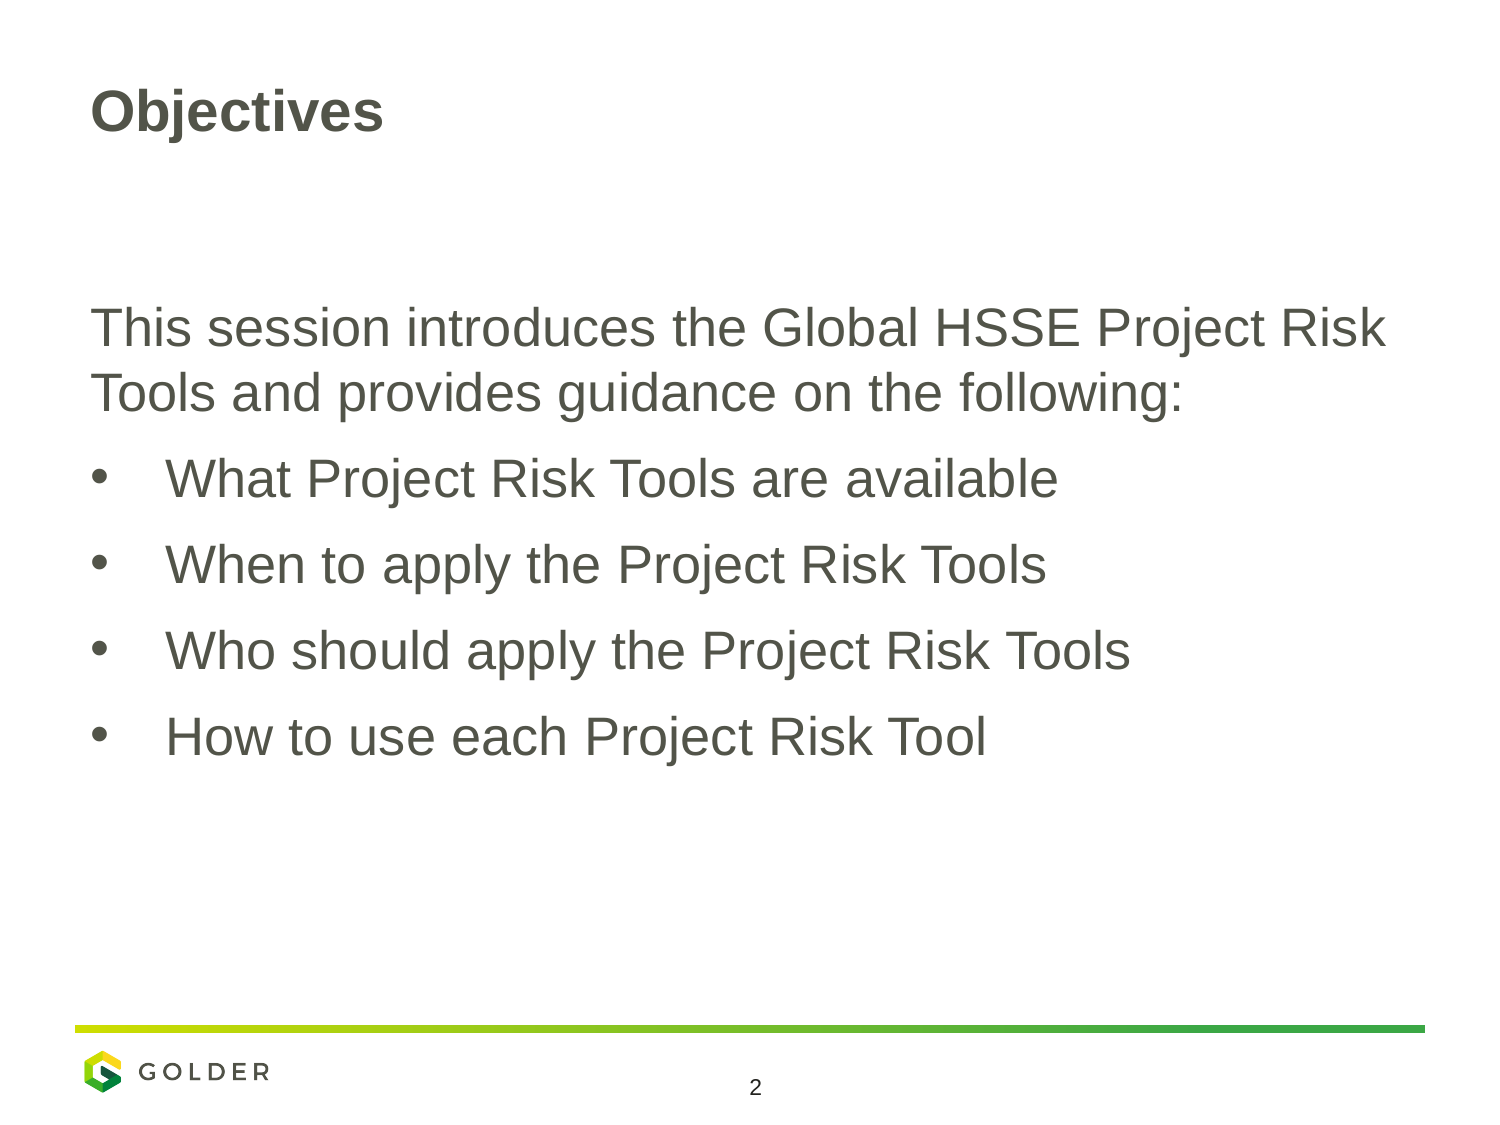

# Objectives
This session introduces the Global HSSE Project Risk Tools and provides guidance on the following:
What Project Risk Tools are available
When to apply the Project Risk Tools
Who should apply the Project Risk Tools
How to use each Project Risk Tool

2